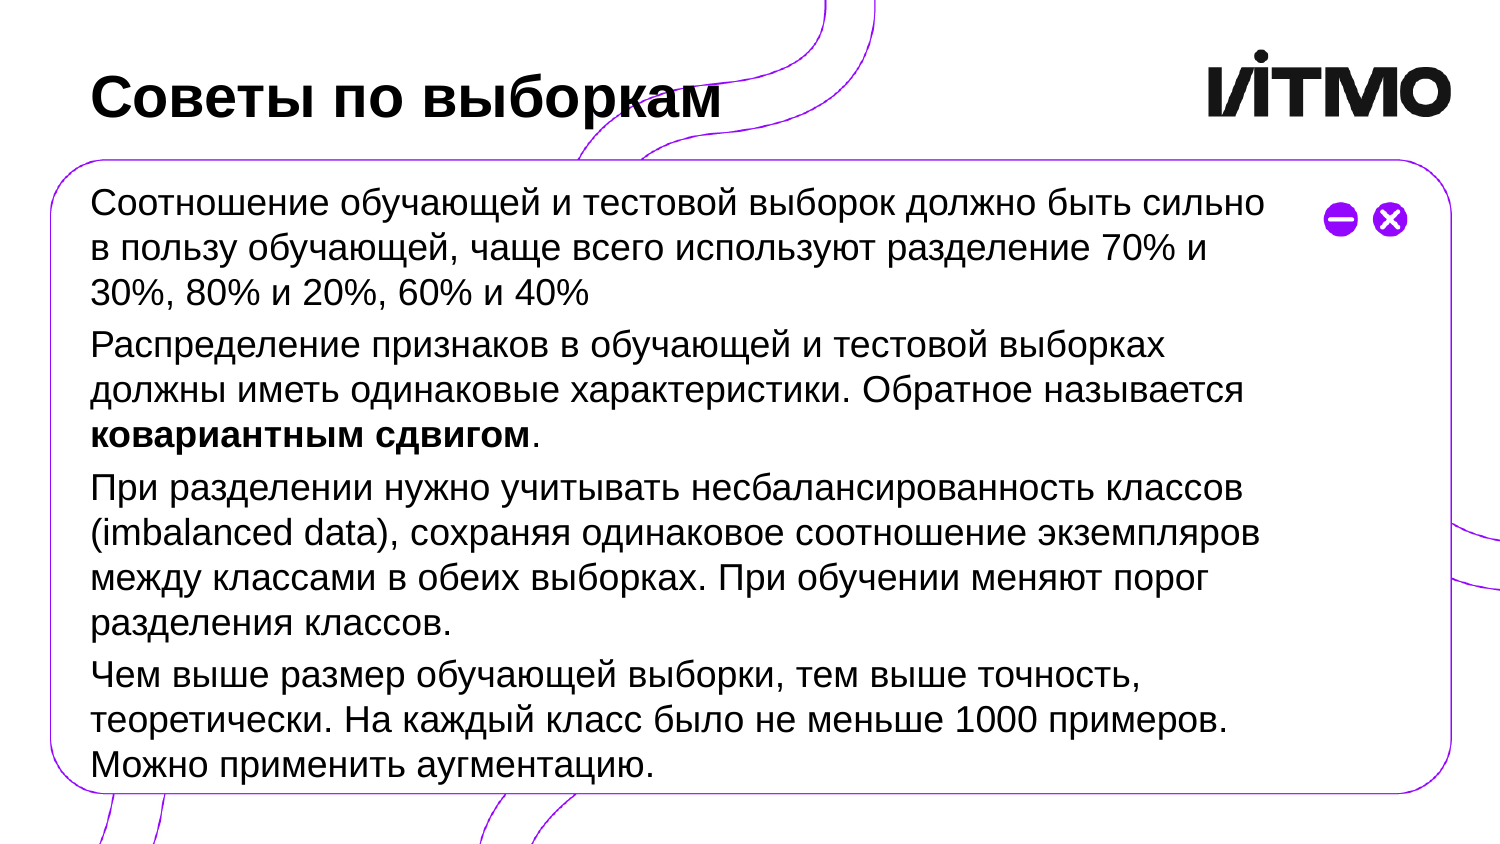

# Советы по выборкам
Соотношение обучающей и тестовой выборок должно быть сильно в пользу обучающей, чаще всего используют разделение 70% и 30%, 80% и 20%, 60% и 40%
Распределение признаков в обучающей и тестовой выборках должны иметь одинаковые характеристики. Обратное называется ковариантным сдвигом.
При разделении нужно учитывать несбалансированность классов (imbalanced data), сохраняя одинаковое соотношение экземпляров между классами в обеих выборках. При обучении меняют порог разделения классов.
Чем выше размер обучающей выборки, тем выше точность, теоретически. На каждый класс было не меньше 1000 примеров. Можно применить аугментацию.